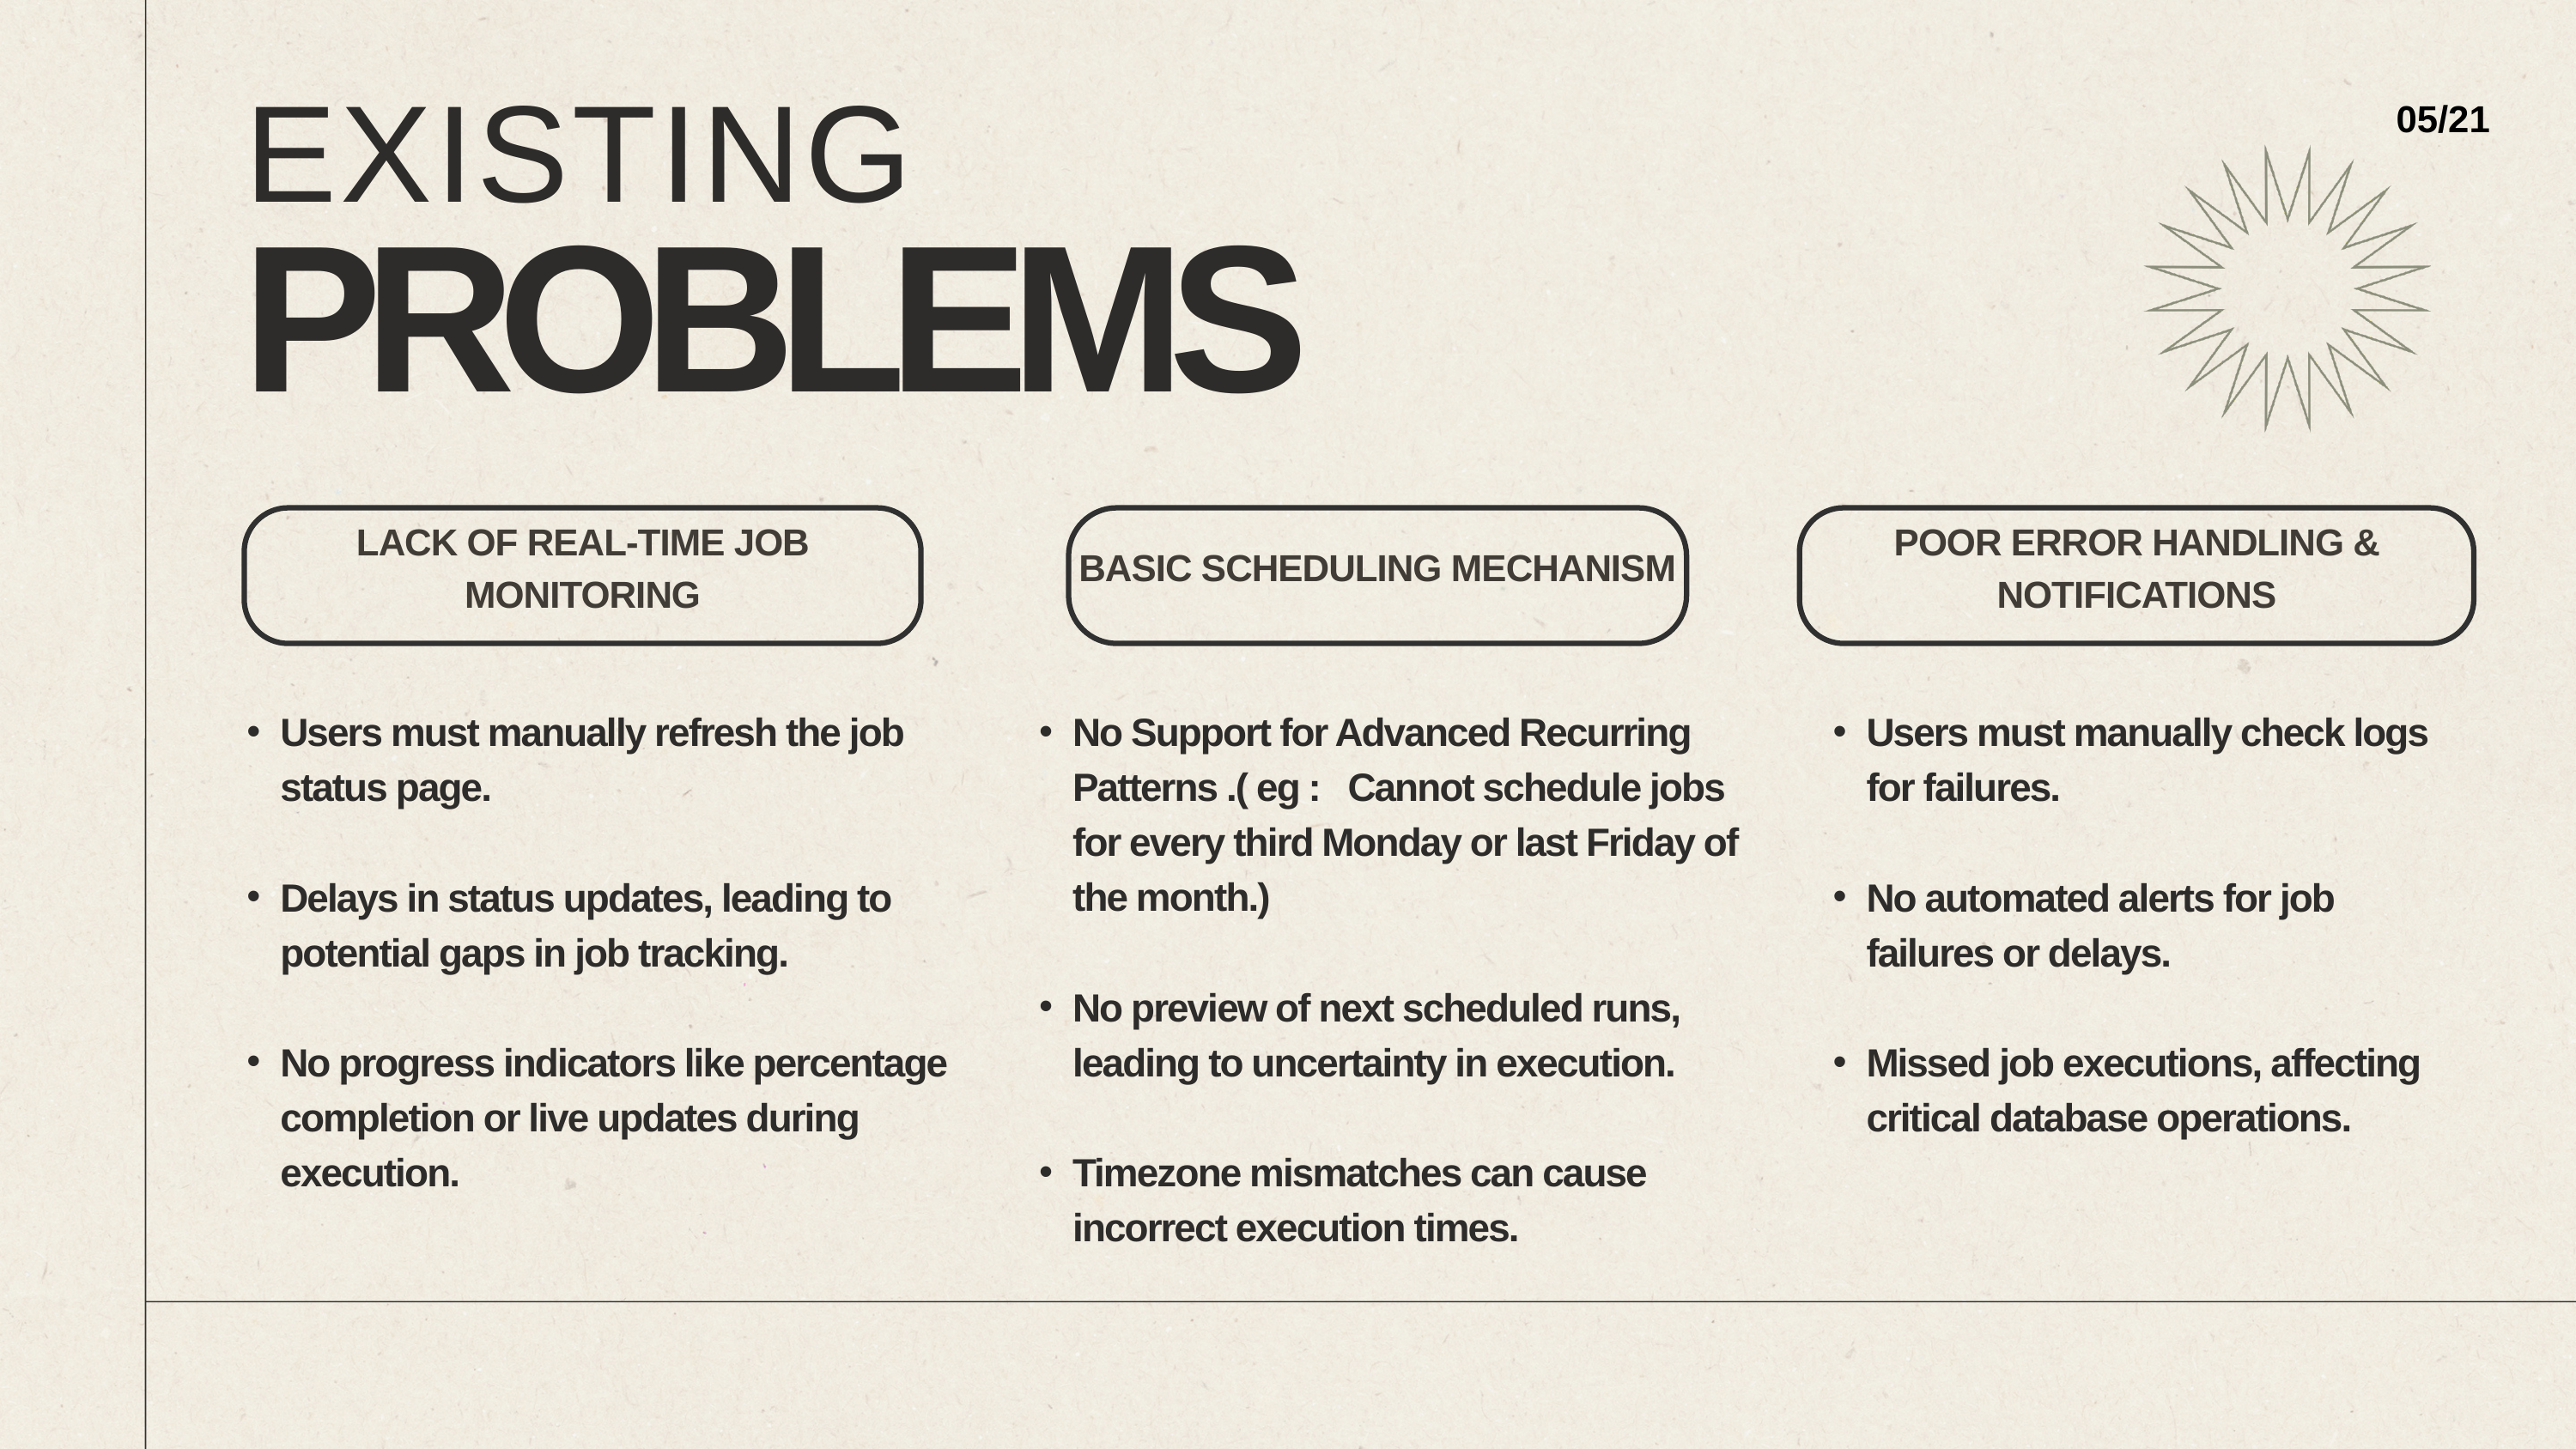

05/21
EXISTING

PROBLEMS

LACK OF REAL-TIME JOB MONITORING

BASIC SCHEDULING MECHANISM

POOR ERROR HANDLING & NOTIFICATIONS
Users must manually refresh the job status page.

Delays in status updates, leading to potential gaps in job tracking.

No progress indicators like percentage completion or live updates during execution.

No Support for Advanced Recurring Patterns .( eg :   Cannot schedule jobs for every third Monday or last Friday of the month.)

No preview of next scheduled runs, leading to uncertainty in execution.

Timezone mismatches can cause incorrect execution times.

Users must manually check logs for failures.

No automated alerts for job failures or delays.

Missed job executions, affecting critical database operations.